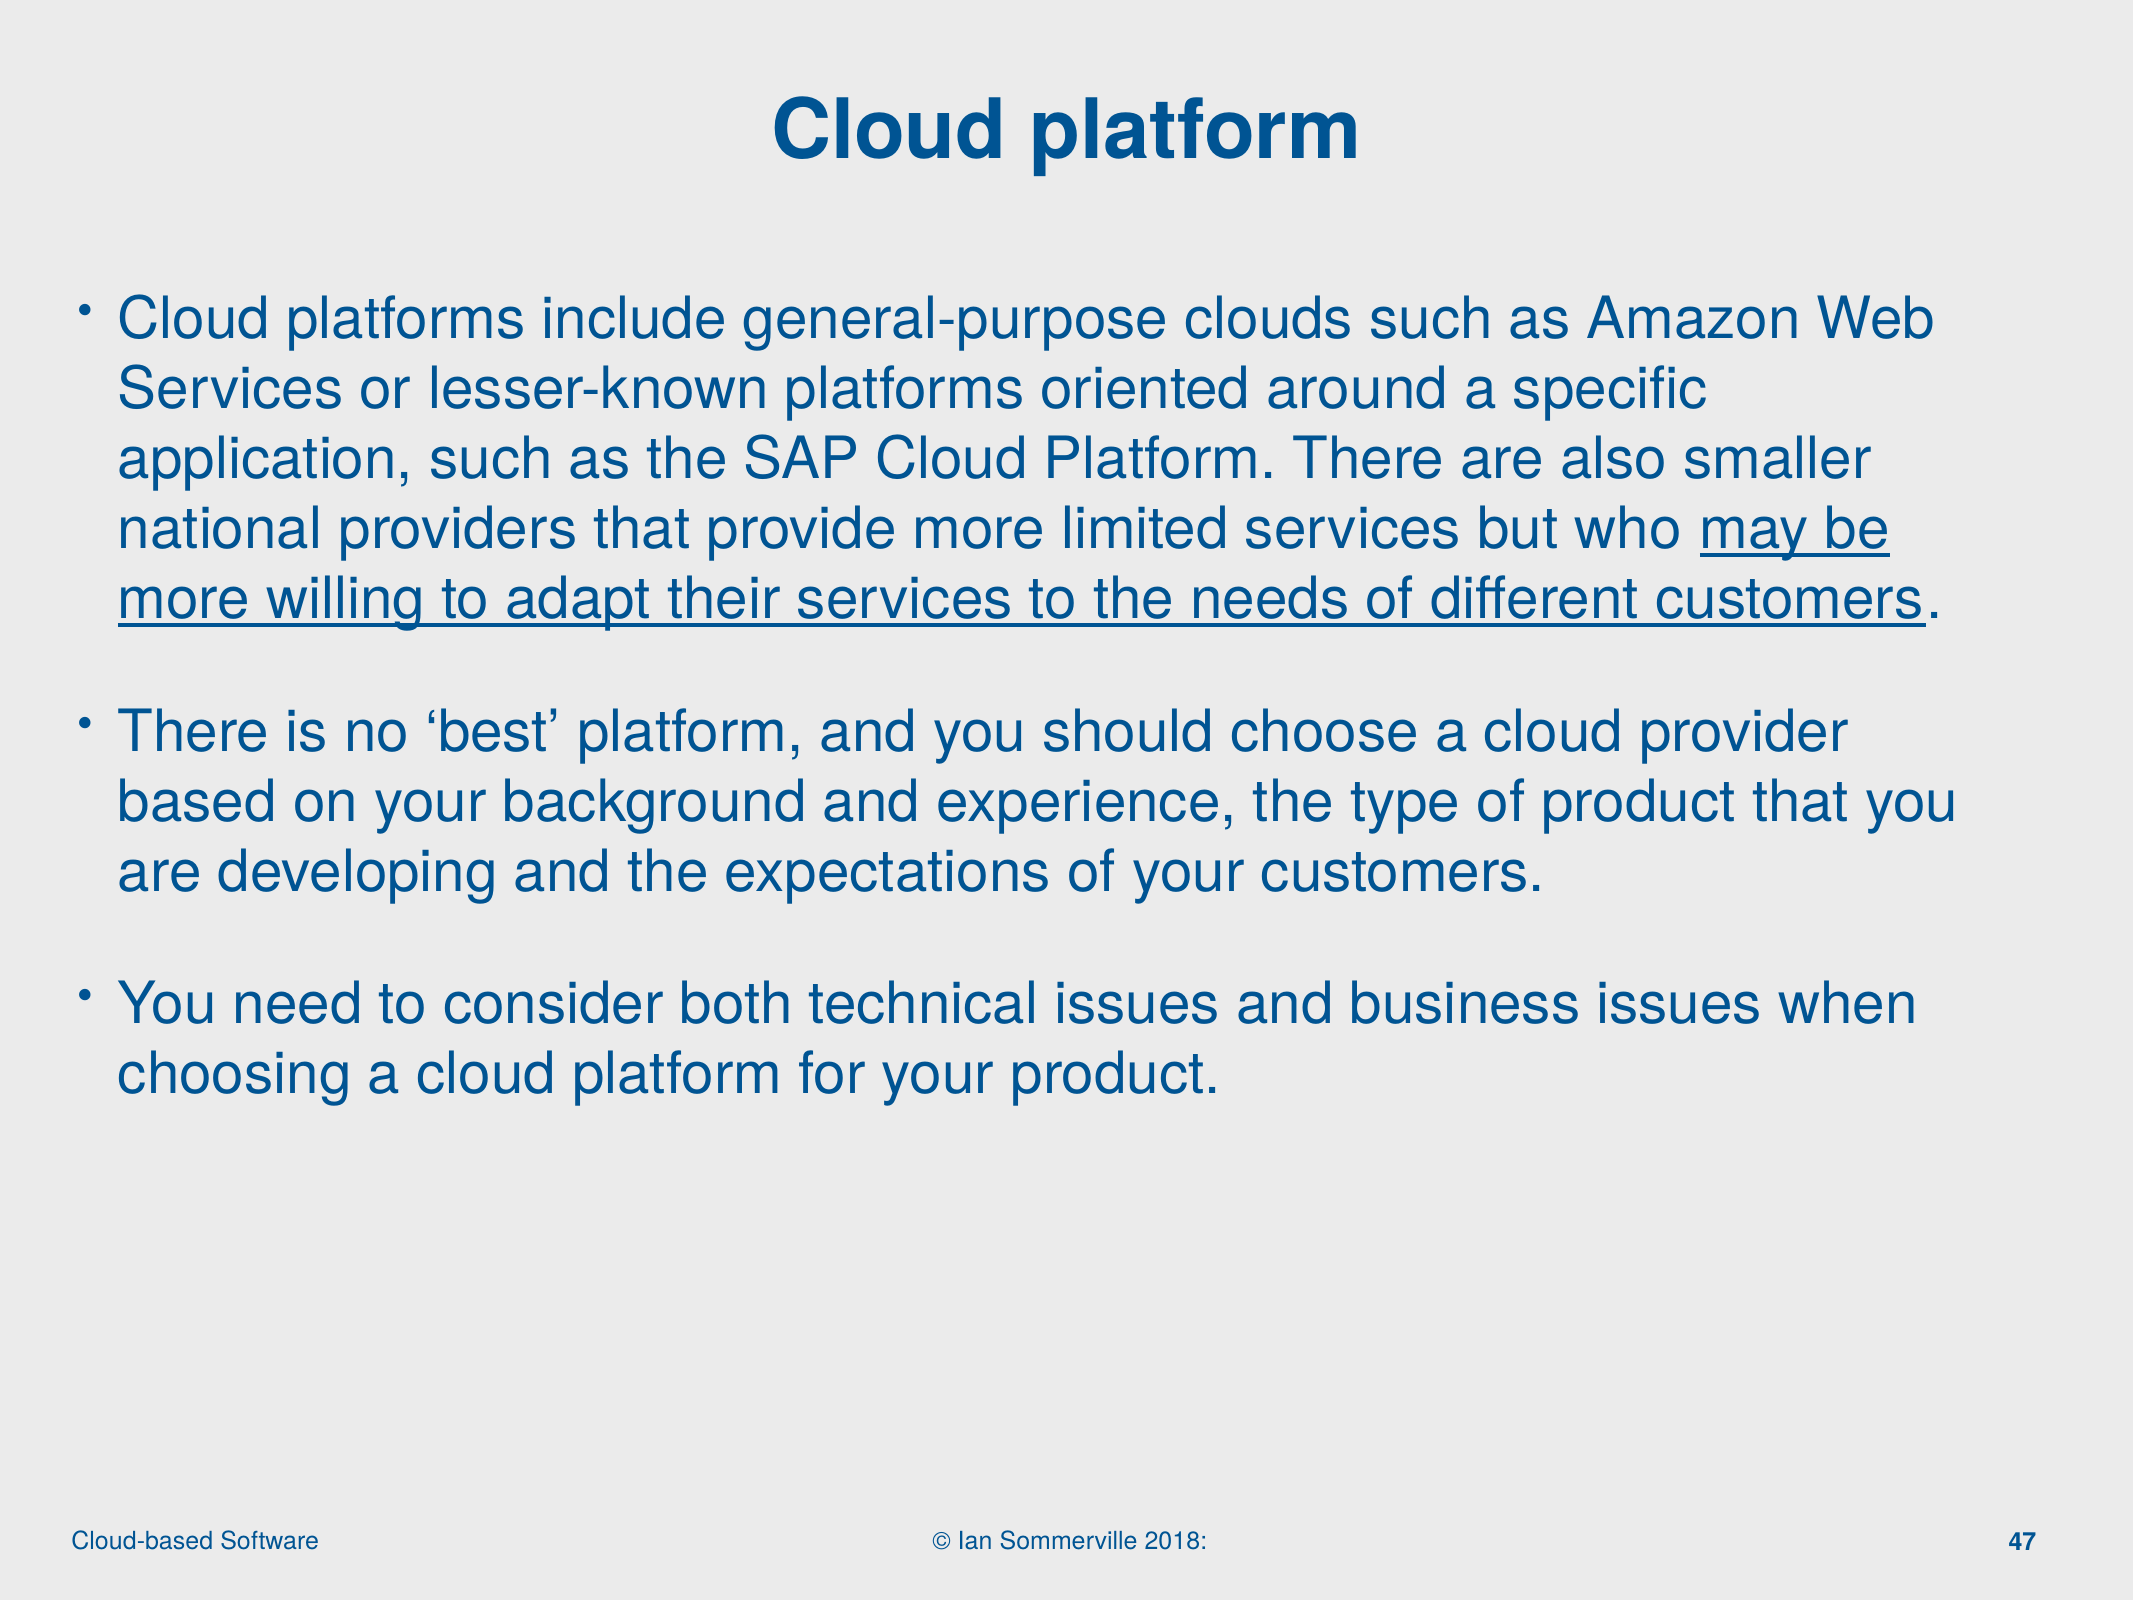

# Cloud platform
Cloud platforms include general-purpose clouds such as Amazon Web Services or lesser-known platforms oriented around a specific application, such as the SAP Cloud Platform. There are also smaller national providers that provide more limited services but who may be more willing to adapt their services to the needs of different customers.
There is no ‘best’ platform, and you should choose a cloud provider based on your background and experience, the type of product that you are developing and the expectations of your customers.
You need to consider both technical issues and business issues when choosing a cloud platform for your product.
47